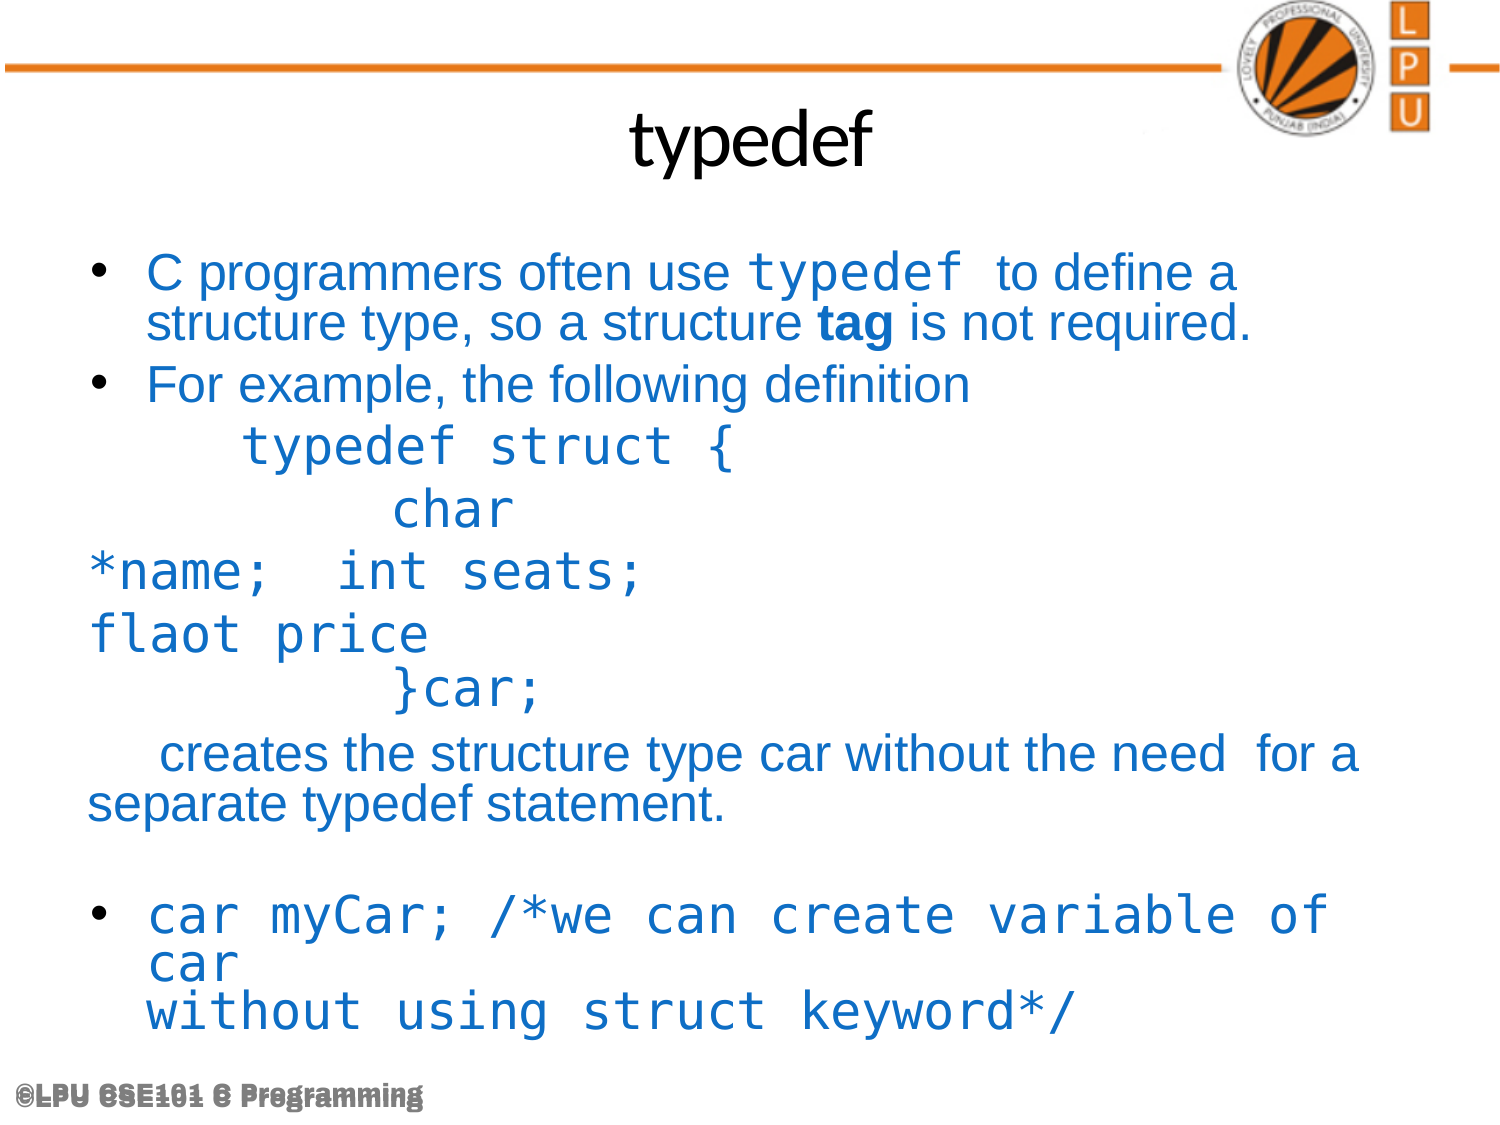

# typedef
C programmers often use typedef to define a  structure type, so a structure tag is not required.
For example, the following definition
typedef struct {
char *name;  int seats;  flaot price
}car;
creates the structure type car without the need  for a separate typedef statement.

car myCar; /*we can create variable of car
without using struct keyword*/
©LPU CSE101 C Programming